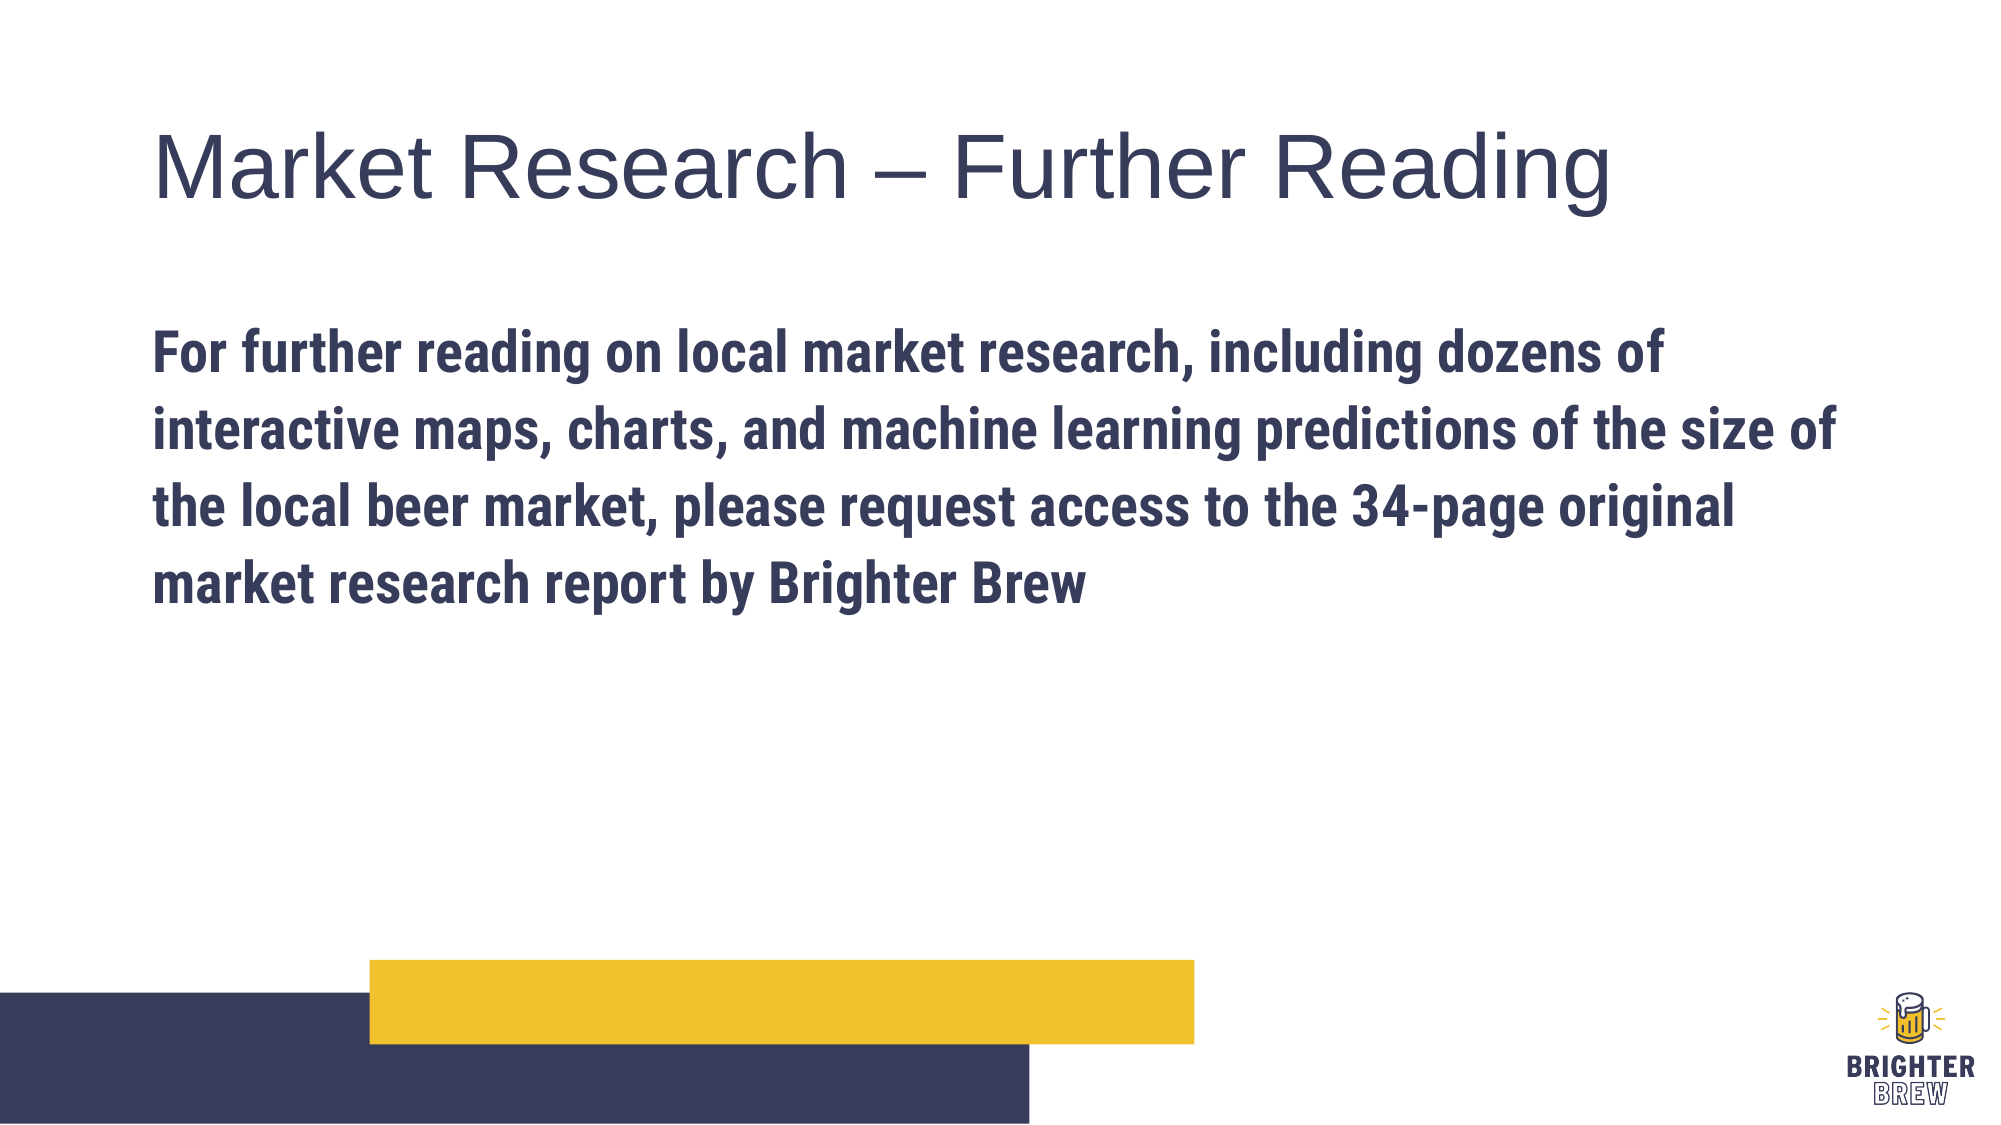

# Market Research – Further Reading
For further reading on local market research, including dozens of interactive maps, charts, and machine learning predictions of the size of the local beer market, please request access to the 34-page original market research report by Brighter Brew